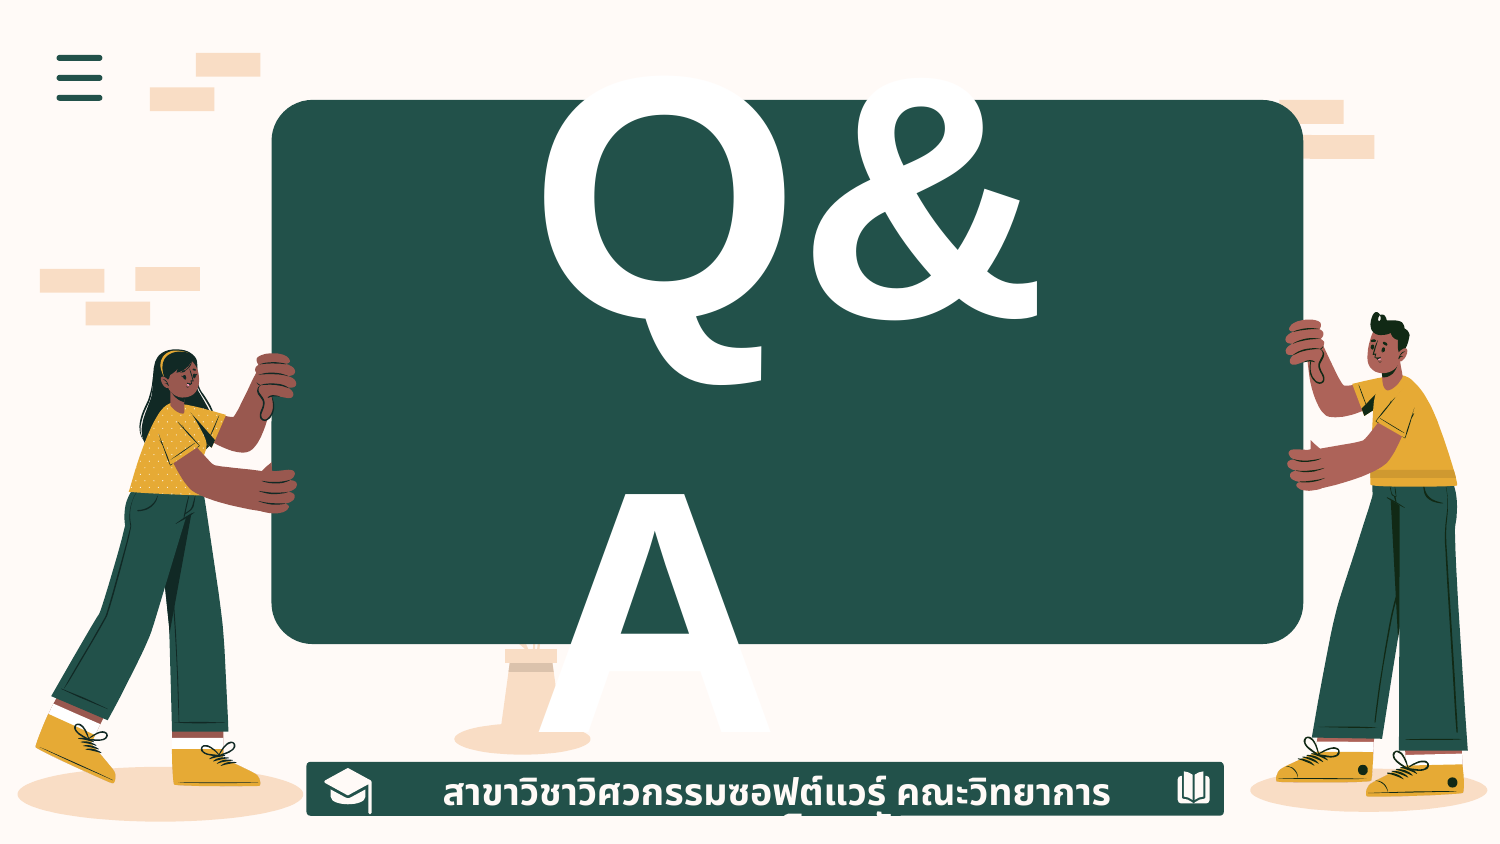

Q&A

สาขาวิชาวิศวกรรมซอฟต์แวร์ คณะวิทยาการสารสนเทศ มหาวิทยาลัยบูรพา